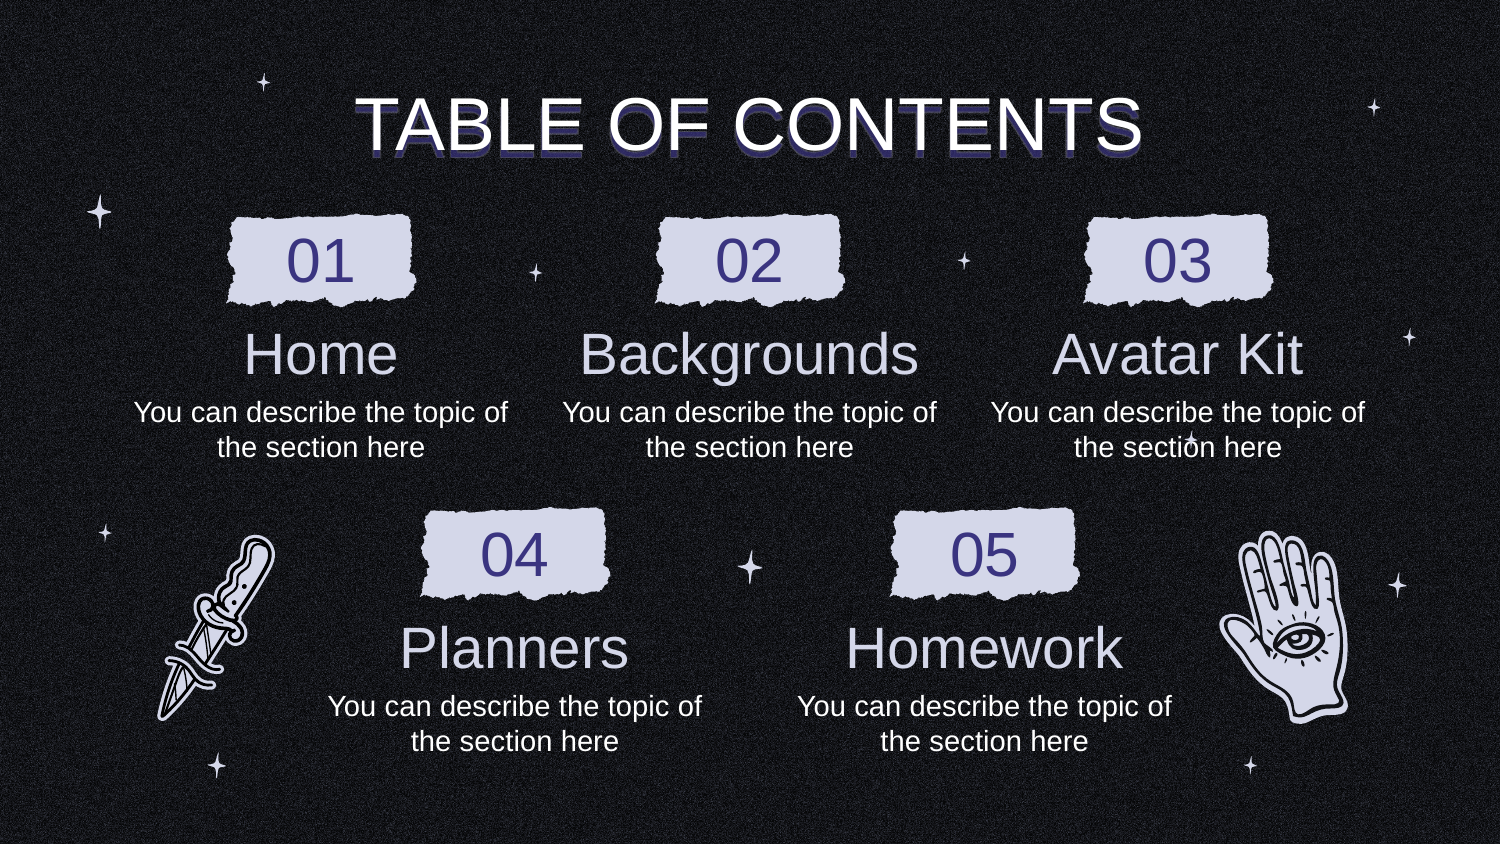

TABLE OF CONTENTS
# 01
02
03

Home
Backgrounds
Avatar Kit
You can describe the topic of the section here
You can describe the topic of the section here
You can describe the topic of the section here

04
05

Planners
Homework
You can describe the topic of the section here
You can describe the topic of the section here